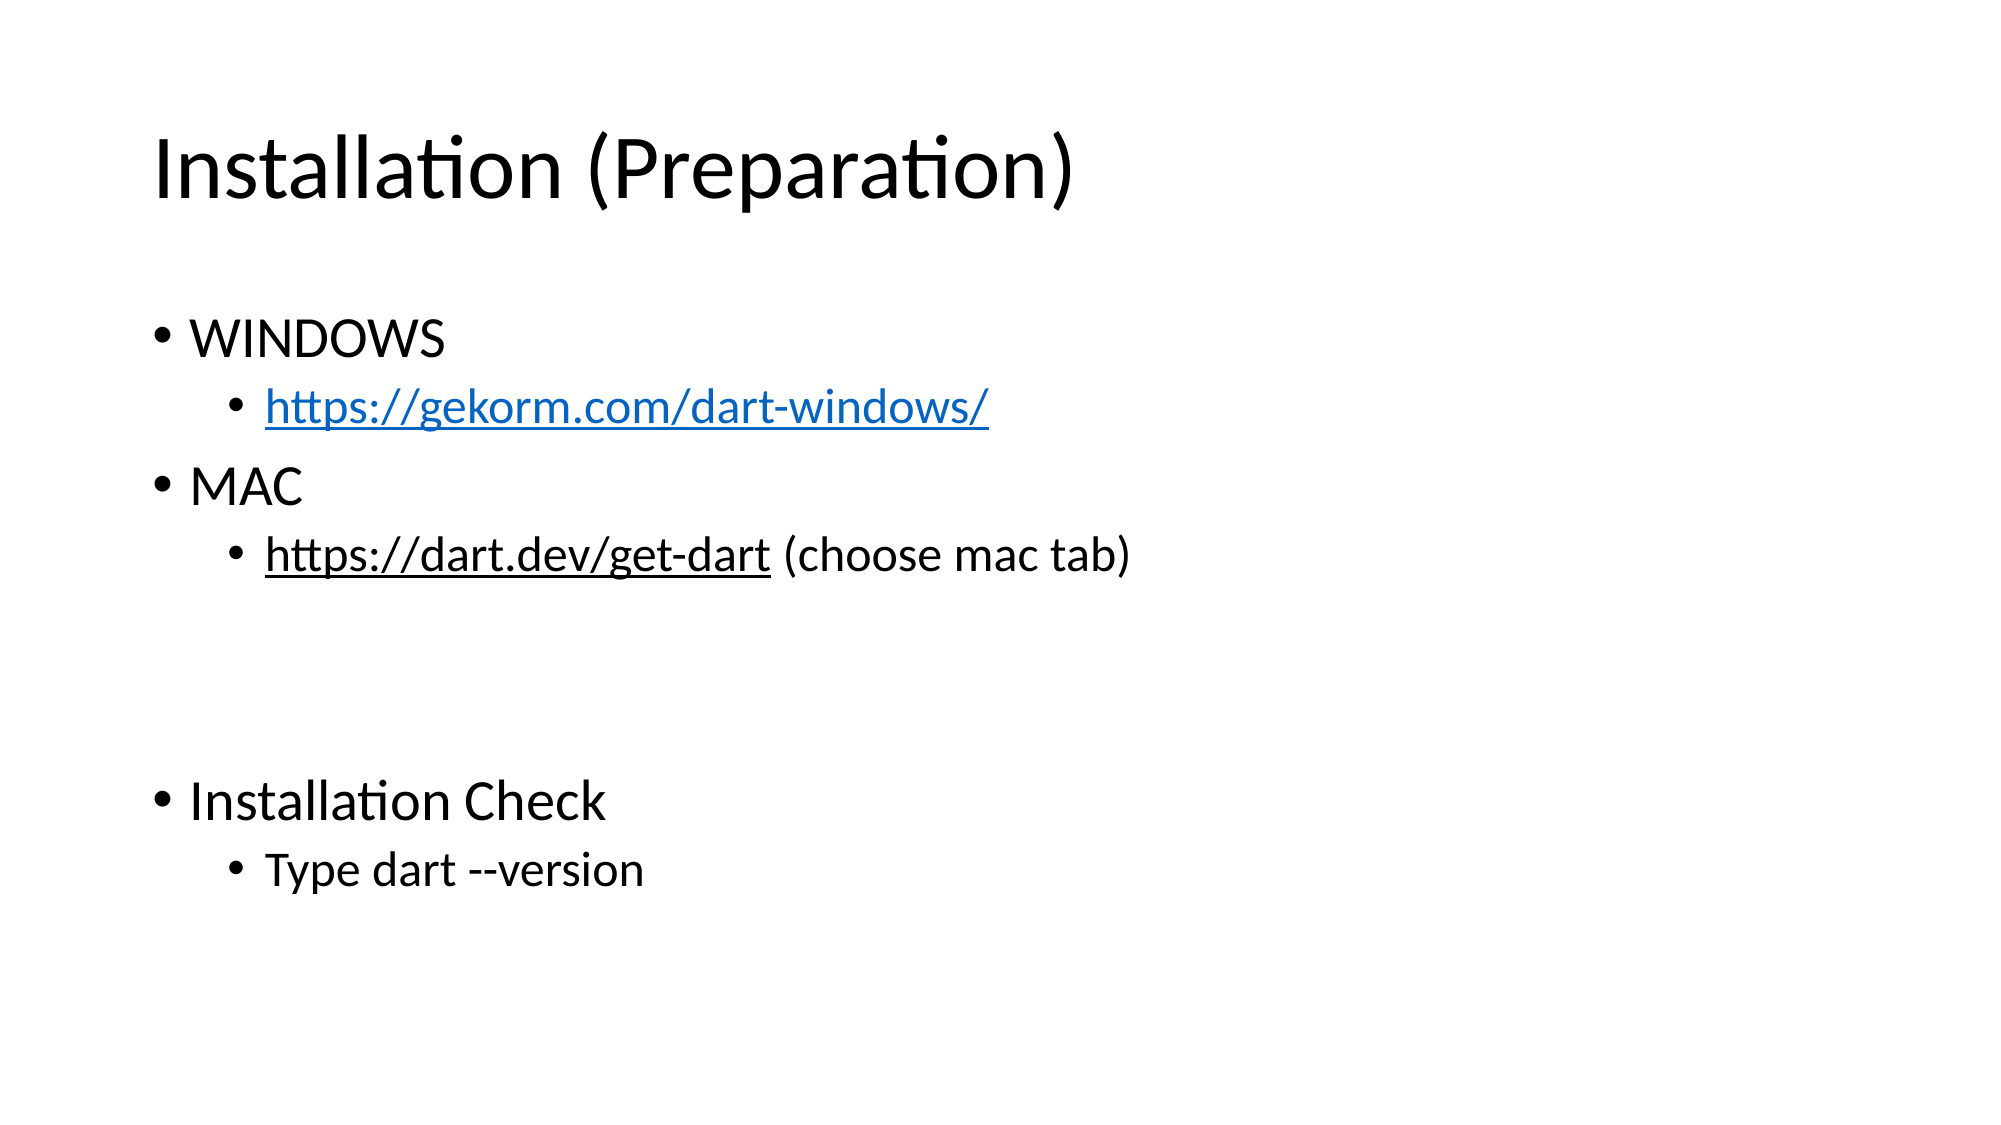

# Installation (Preparation)
WINDOWS
https://gekorm.com/dart-windows/
MAC
https://dart.dev/get-dart (choose mac tab)

Installation Check
Type dart --version